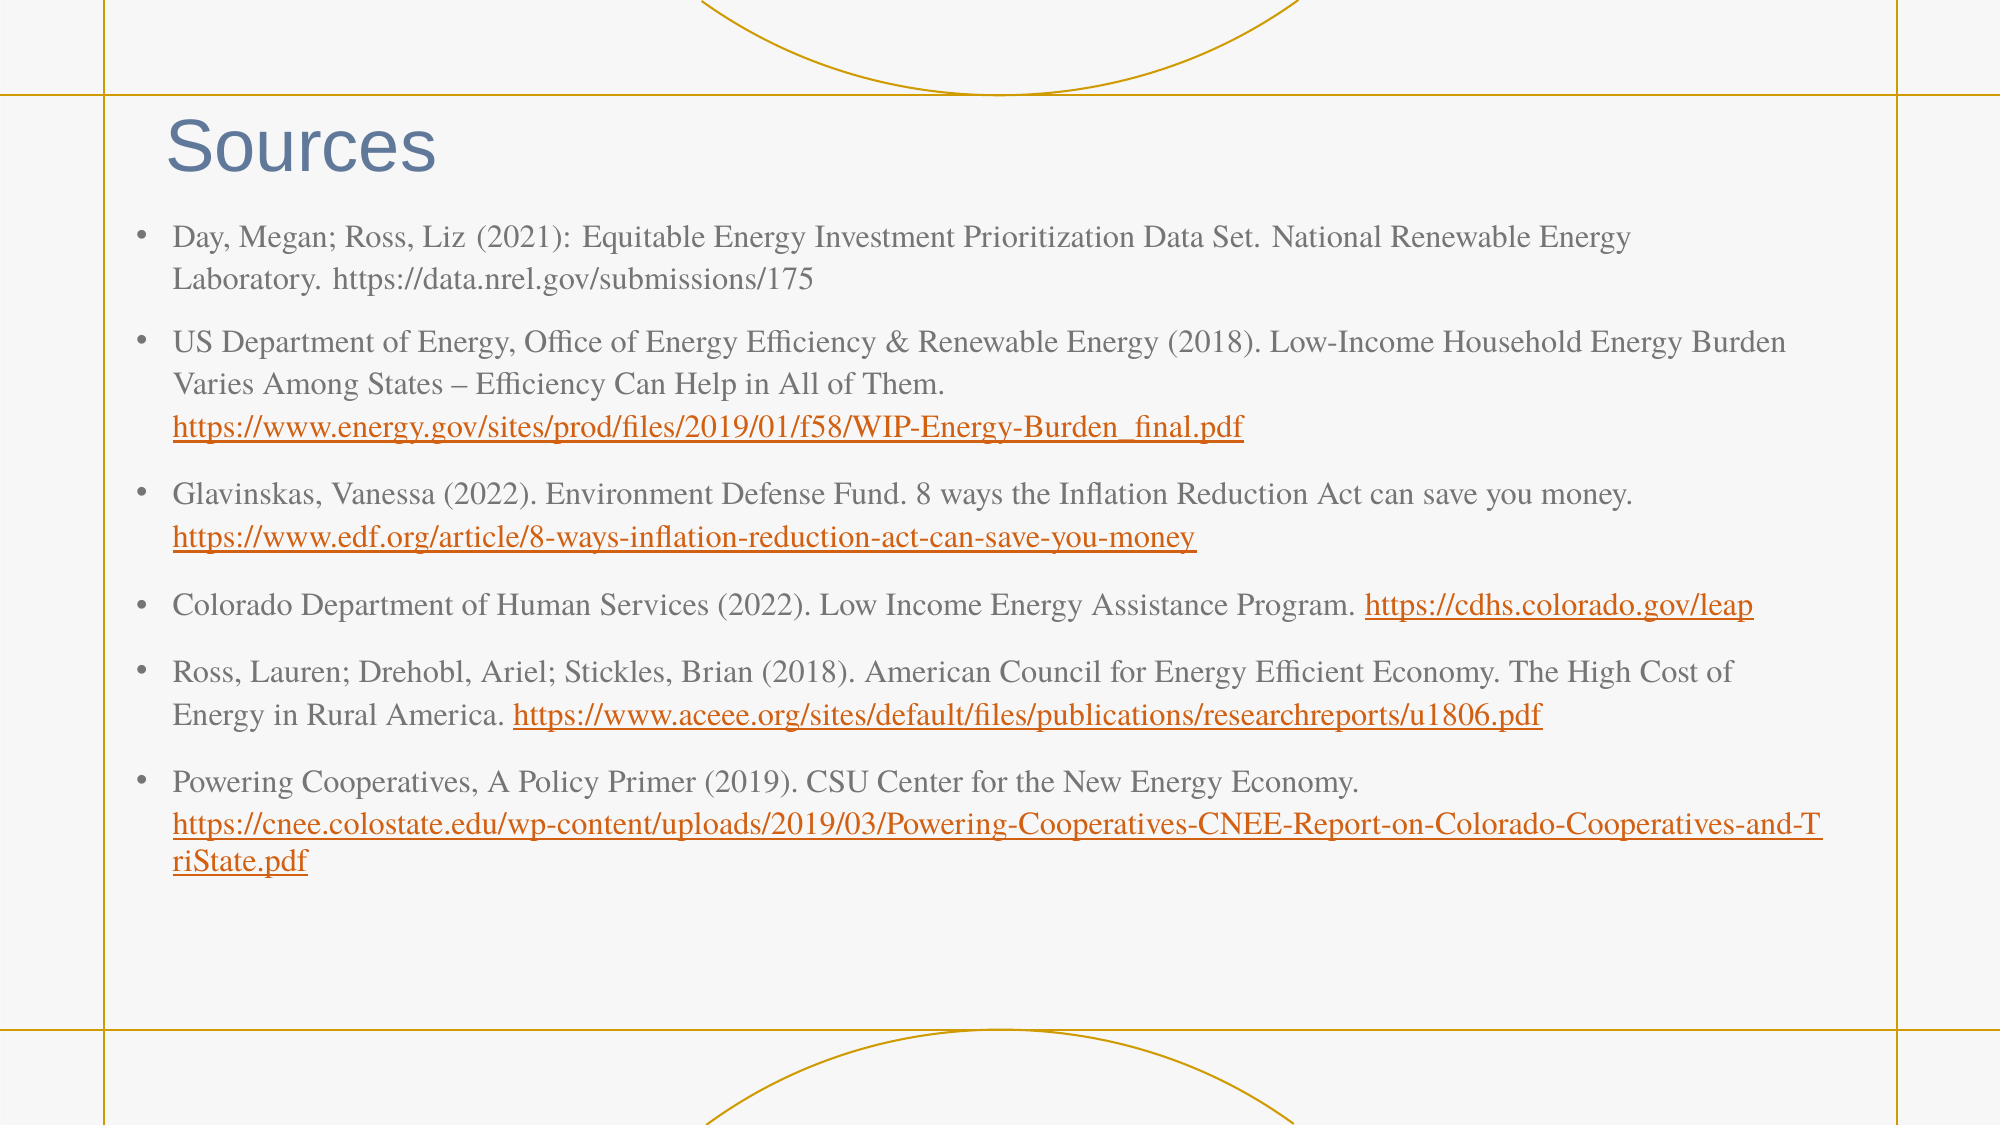

# Sources
Day, Megan; Ross, Liz (2021): Equitable Energy Investment Prioritization Data Set. National Renewable Energy Laboratory. https://data.nrel.gov/submissions/175
US Department of Energy, Office of Energy Efficiency & Renewable Energy (2018). Low-Income Household Energy Burden Varies Among States – Efficiency Can Help in All of Them. https://www.energy.gov/sites/prod/files/2019/01/f58/WIP-Energy-Burden_final.pdf
Glavinskas, Vanessa (2022). Environment Defense Fund. 8 ways the Inflation Reduction Act can save you money. https://www.edf.org/article/8-ways-inflation-reduction-act-can-save-you-money
Colorado Department of Human Services (2022). Low Income Energy Assistance Program. https://cdhs.colorado.gov/leap
Ross, Lauren; Drehobl, Ariel; Stickles, Brian (2018). American Council for Energy Efficient Economy. The High Cost of Energy in Rural America. https://www.aceee.org/sites/default/files/publications/researchreports/u1806.pdf
Powering Cooperatives, A Policy Primer (2019). CSU Center for the New Energy Economy. https://cnee.colostate.edu/wp-content/uploads/2019/03/Powering-Cooperatives-CNEE-Report-on-Colorado-Cooperatives-and-TriState.pdf